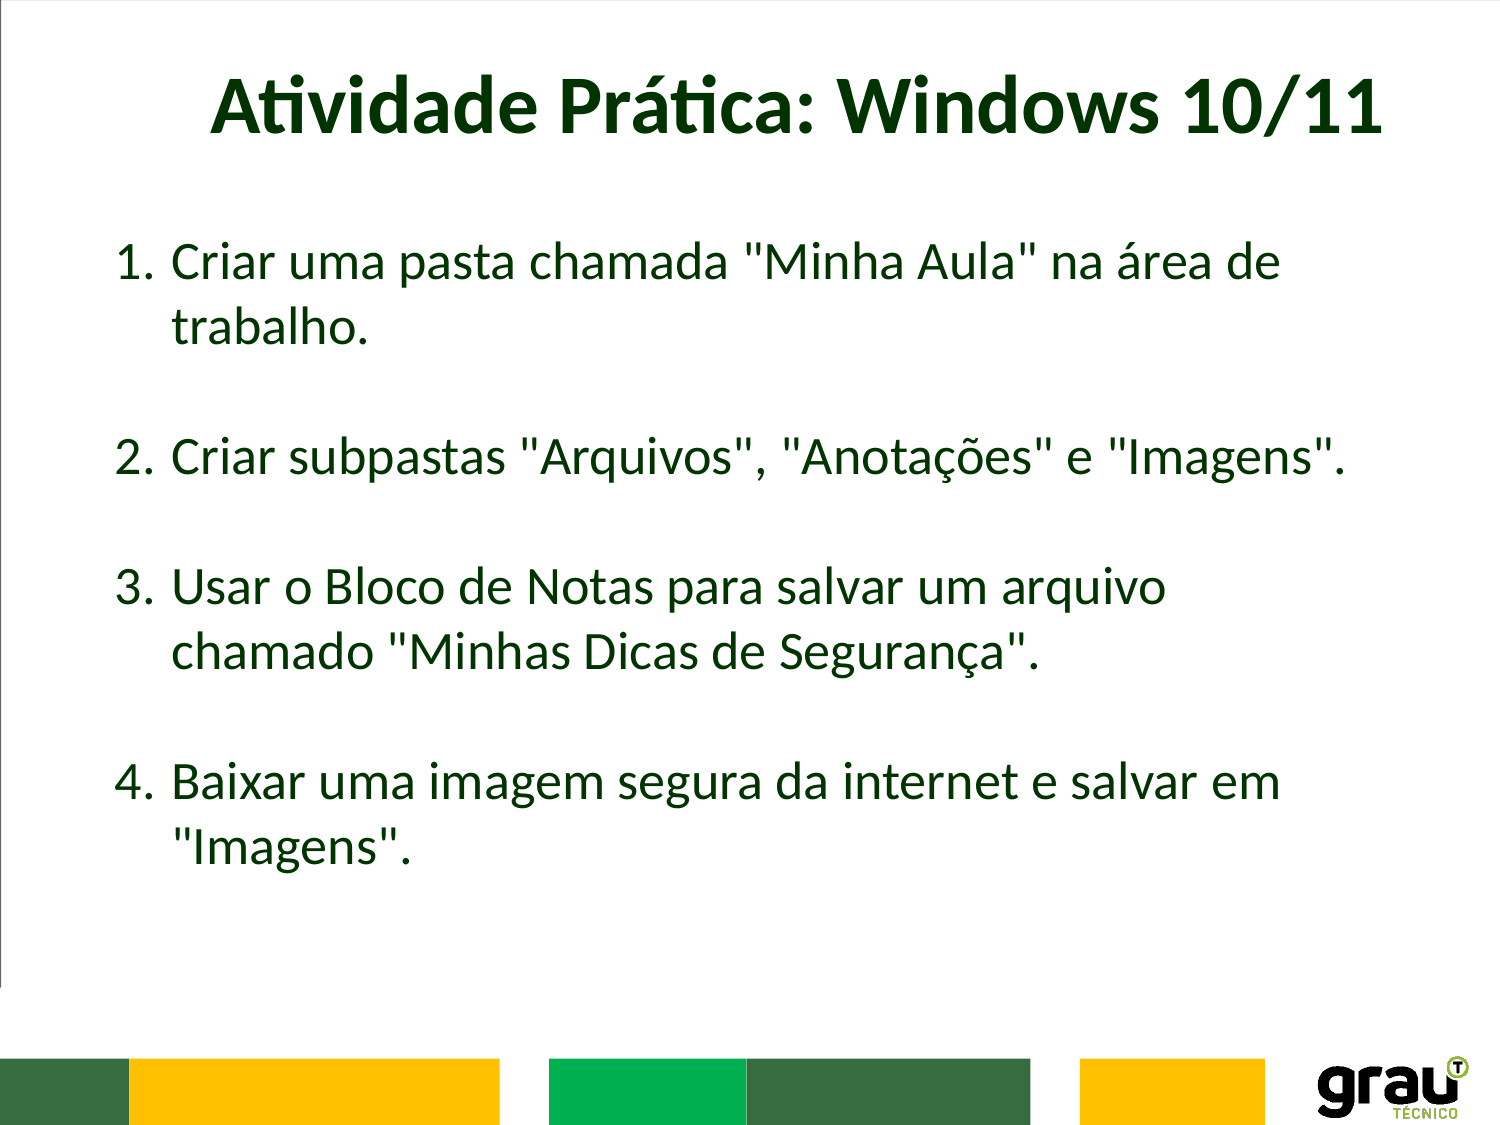

# Atividade Prática: Windows 10/11
Criar uma pasta chamada "Minha Aula" na área de trabalho.

Criar subpastas "Arquivos", "Anotações" e "Imagens".

Usar o Bloco de Notas para salvar um arquivo chamado "Minhas Dicas de Segurança".

Baixar uma imagem segura da internet e salvar em "Imagens".